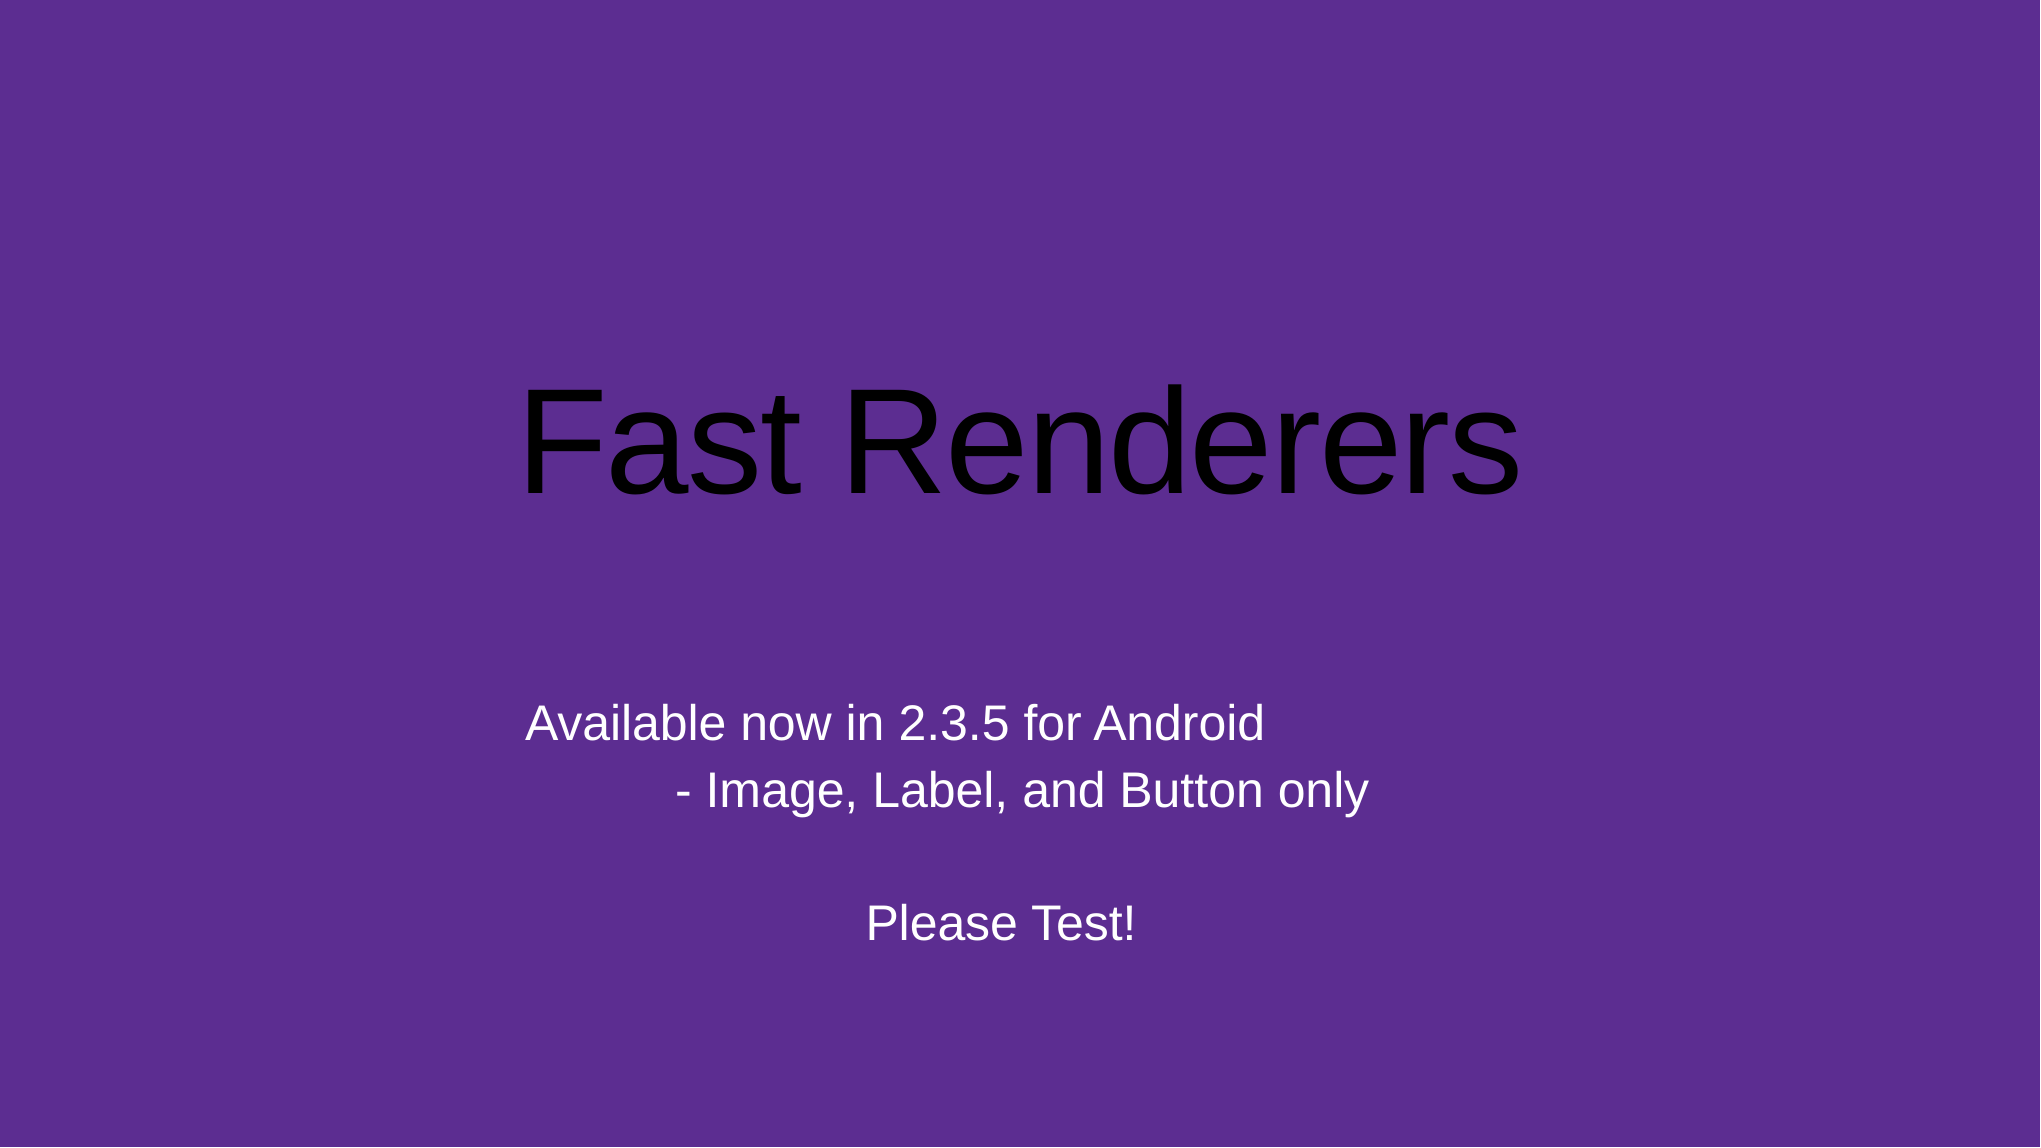

# Fast Renderers
Available now in 2.3.5 for Android
	- Image, Label, and Button only

Please Test!